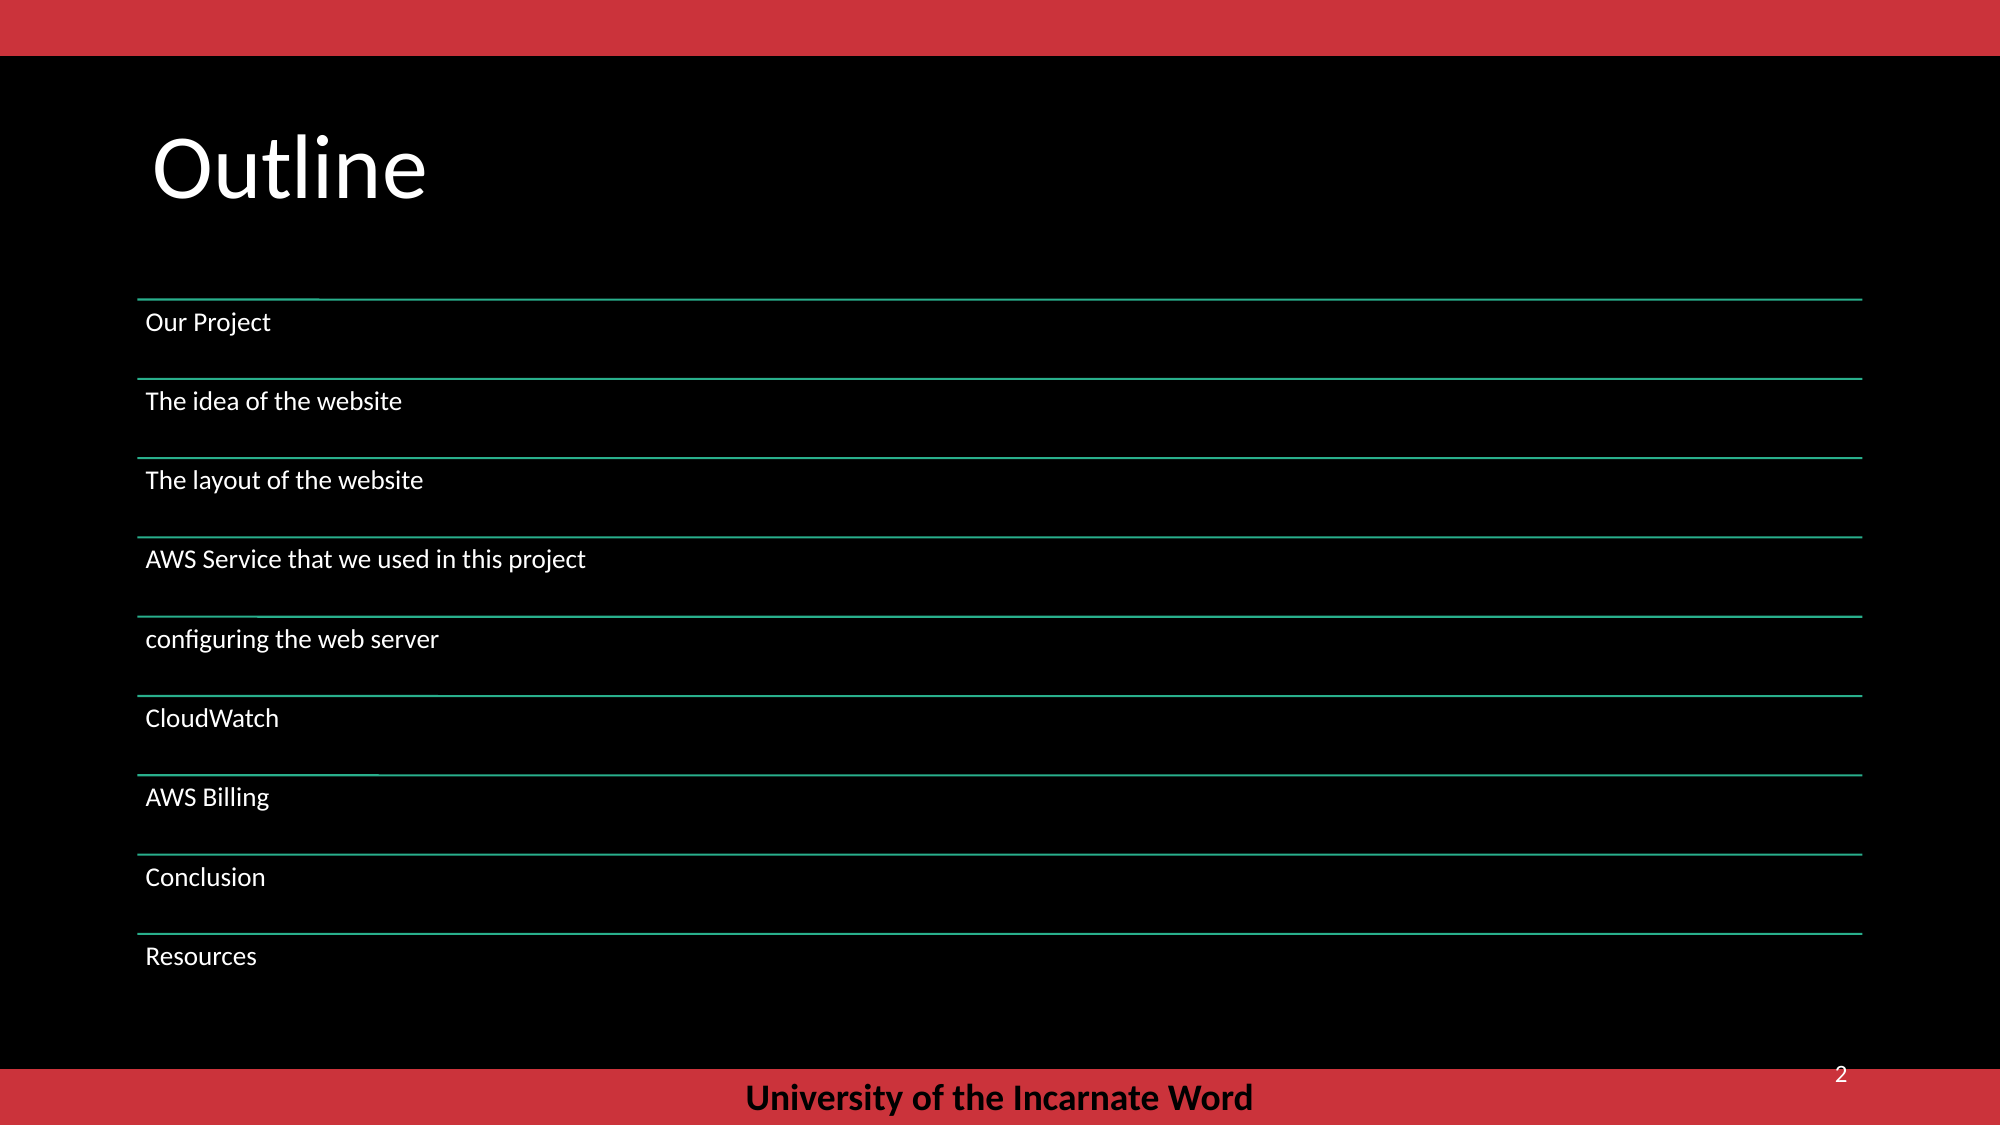

# Outline
Our Project
The idea of the website
The layout of the website
AWS Service that we used in this project
configuring the web server
CloudWatch
AWS Billing
Conclusion
Resources
2